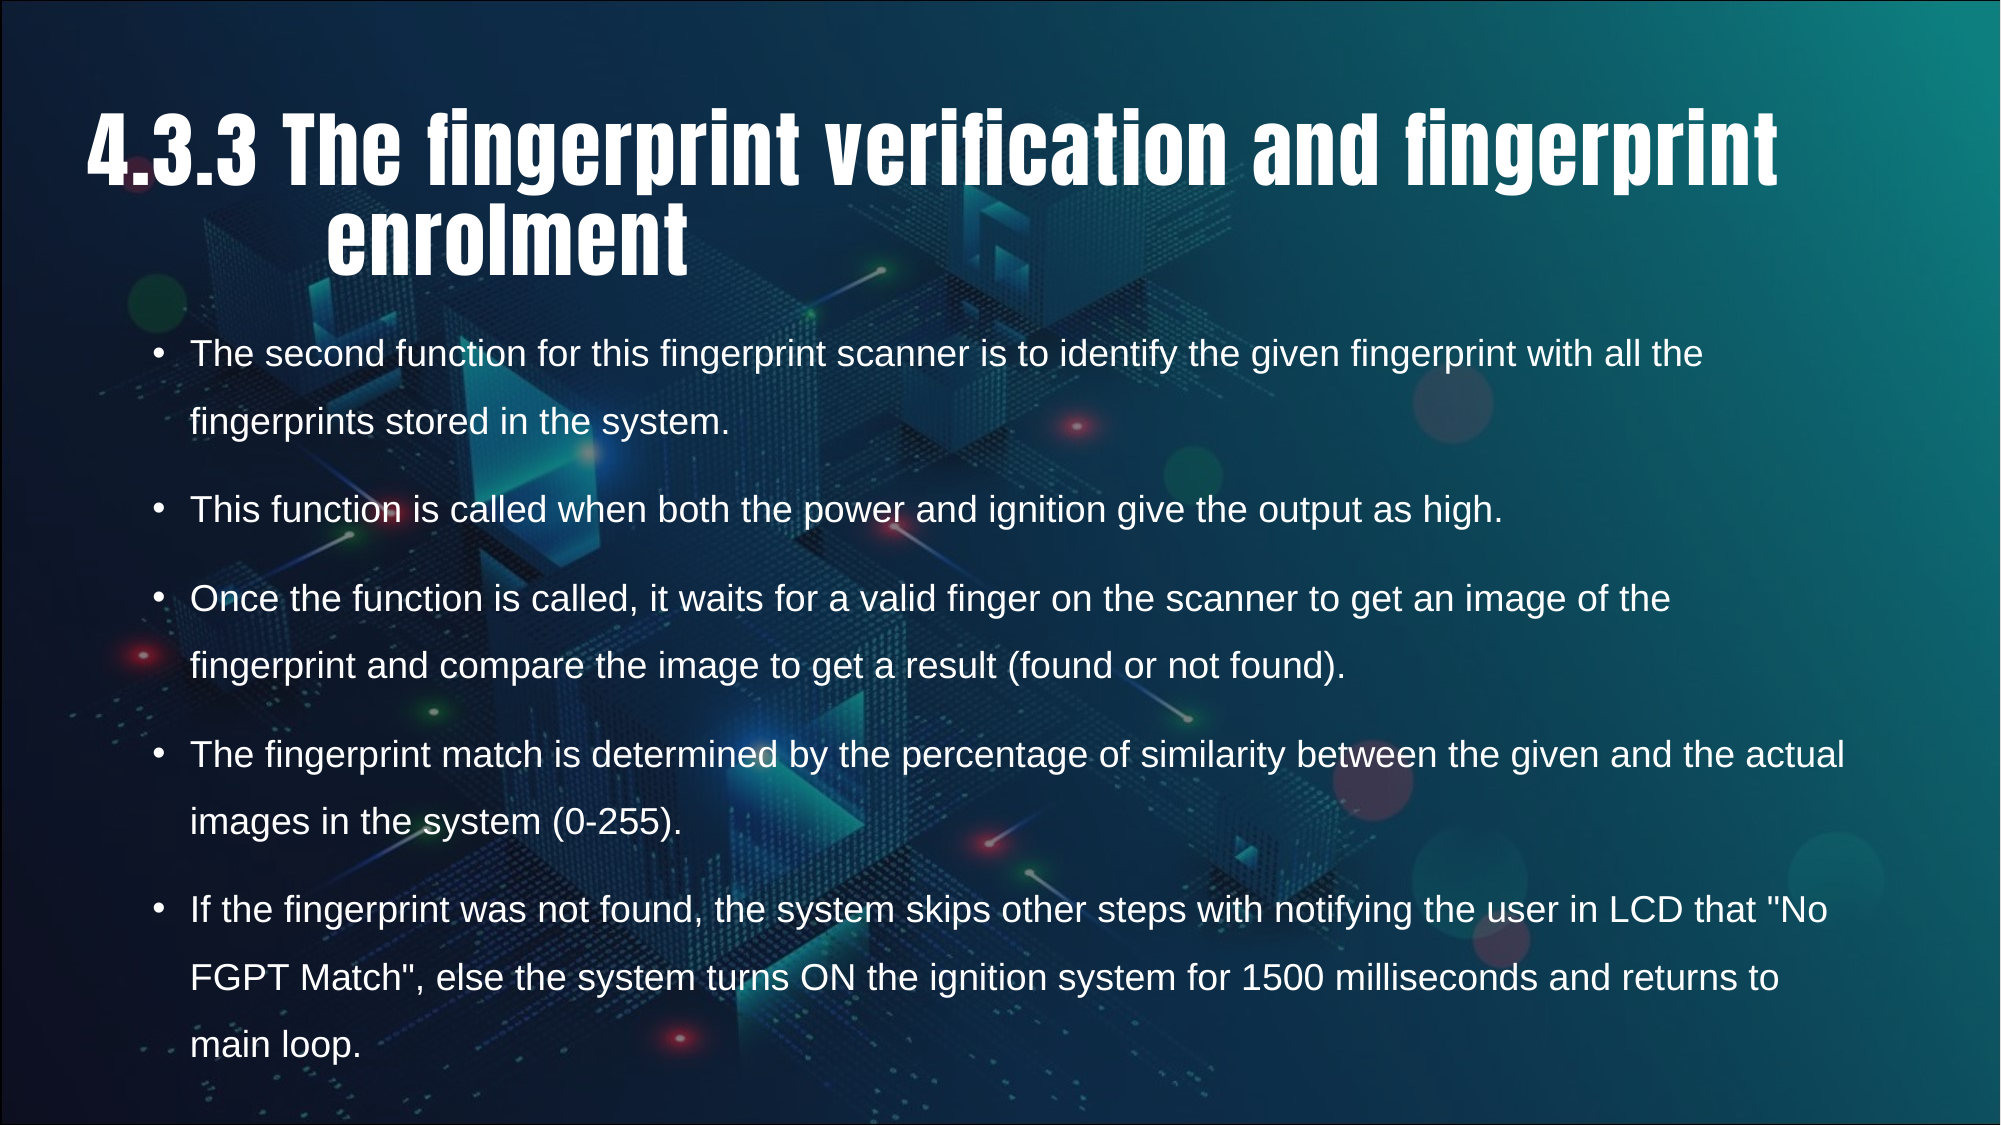

# 4.3.3 The fingerprint verification and fingerprint enrolment
The second function for this fingerprint scanner is to identify the given fingerprint with all the fingerprints stored in the system.
This function is called when both the power and ignition give the output as high.
Once the function is called, it waits for a valid finger on the scanner to get an image of the fingerprint and compare the image to get a result (found or not found).
The fingerprint match is determined by the percentage of similarity between the given and the actual images in the system (0-255).
If the fingerprint was not found, the system skips other steps with notifying the user in LCD that "No FGPT Match", else the system turns ON the ignition system for 1500 milliseconds and returns to main loop.